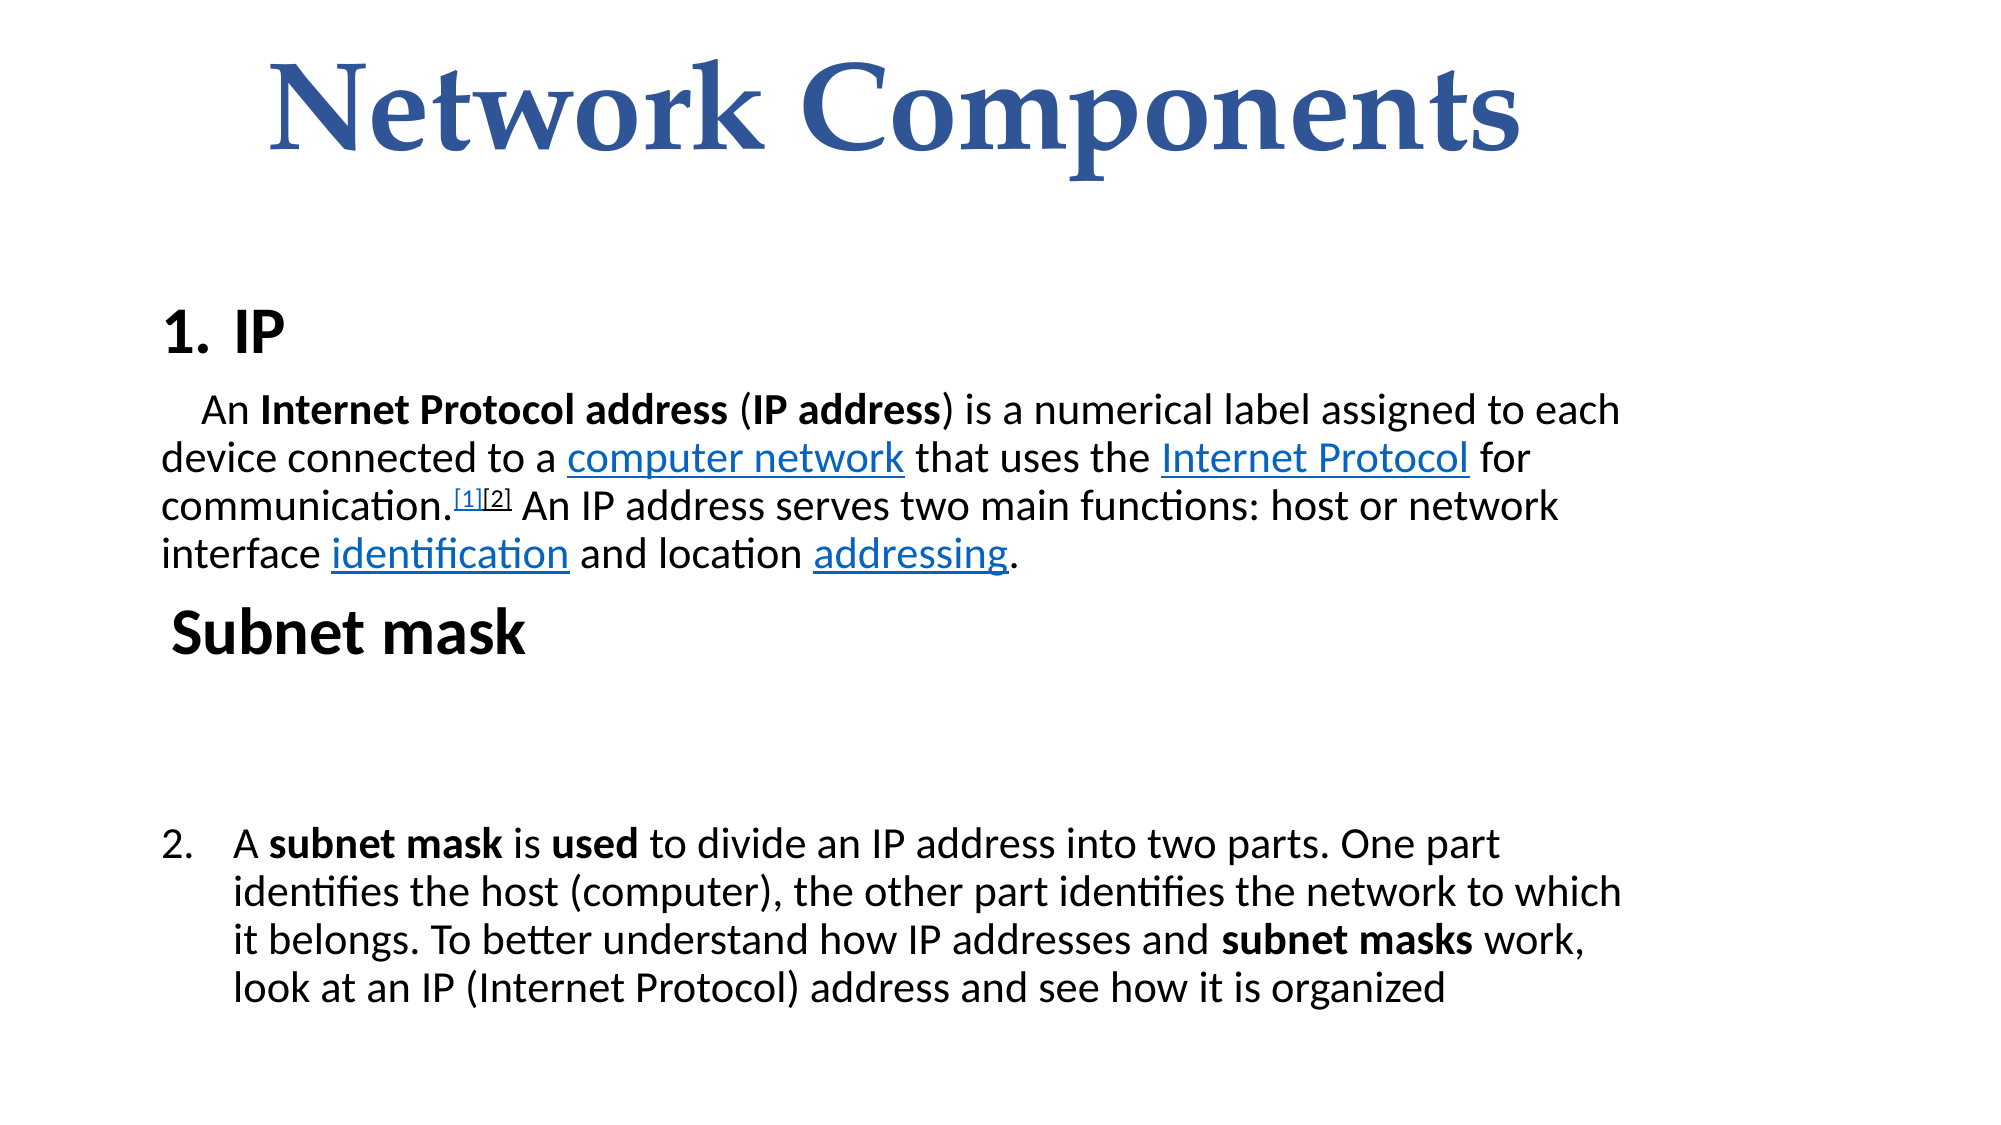

# Network Components
IP
    An Internet Protocol address (IP address) is a numerical label assigned to each device connected to a computer network that uses the Internet Protocol for communication.[1][2] An IP address serves two main functions: host or network interface identification and location addressing.
 Subnet mask

A subnet mask is used to divide an IP address into two parts. One part identifies the host (computer), the other part identifies the network to which it belongs. To better understand how IP addresses and subnet masks work, look at an IP (Internet Protocol) address and see how it is organized